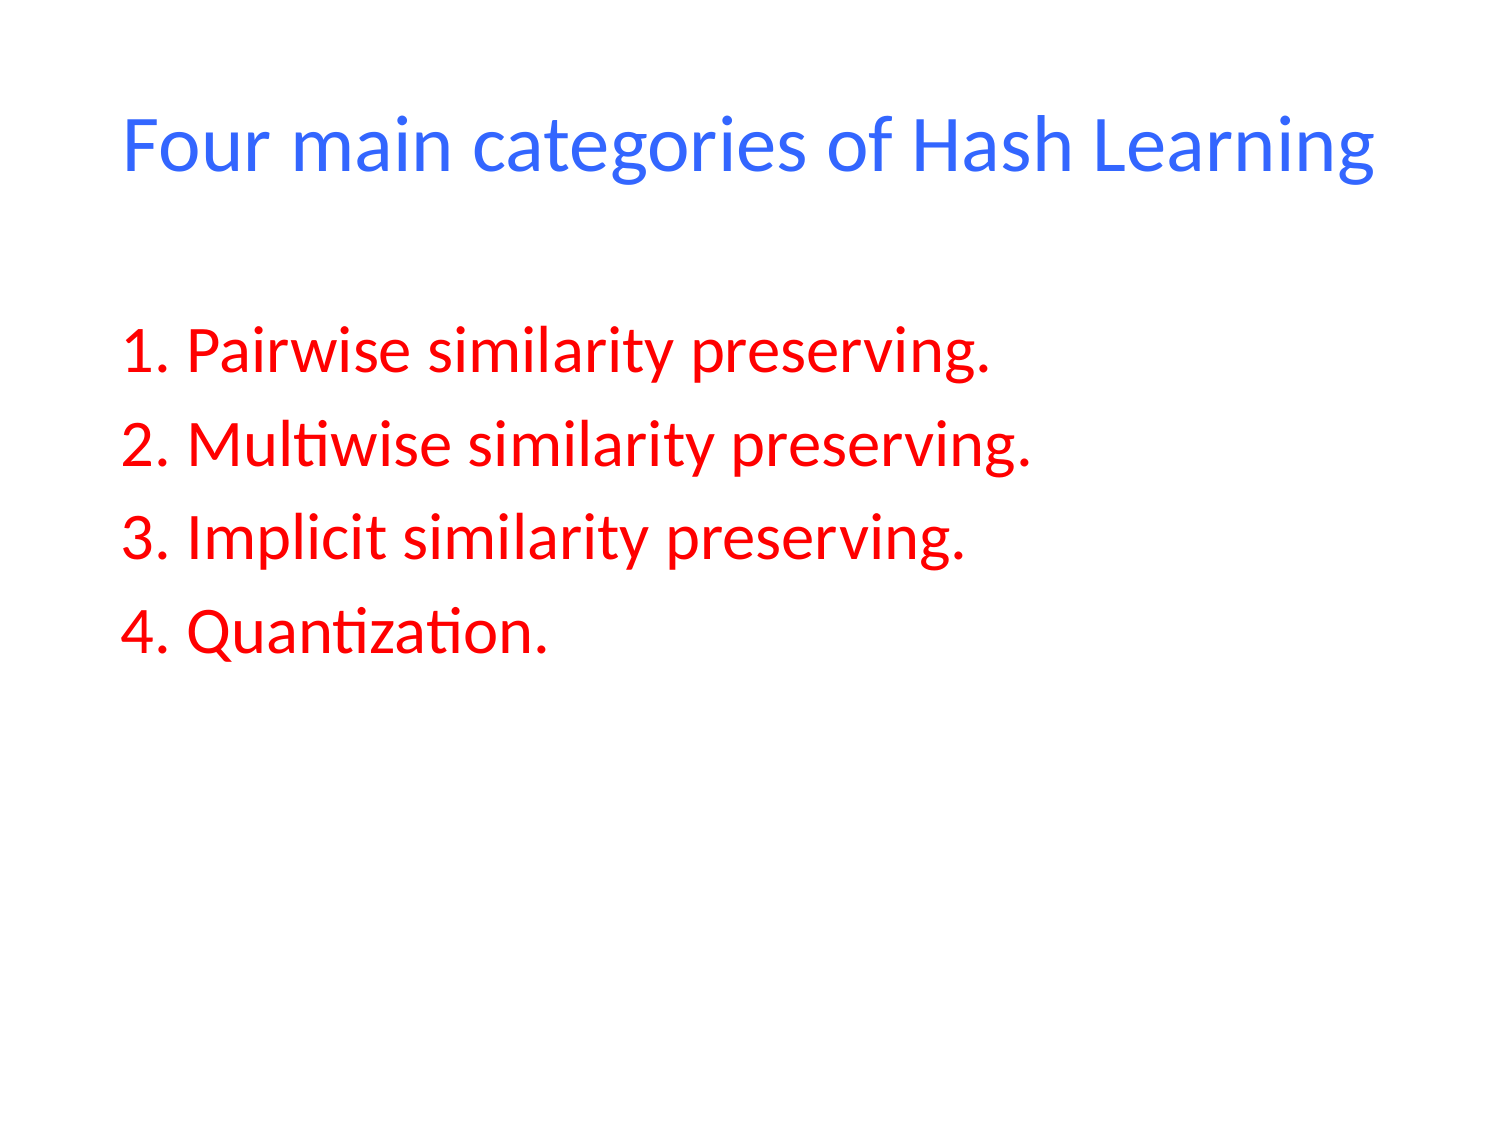

# Four main categories of Hash Learning
1. Pairwise similarity preserving.
2. Multiwise similarity preserving.
3. Implicit similarity preserving.
4. Quantization.